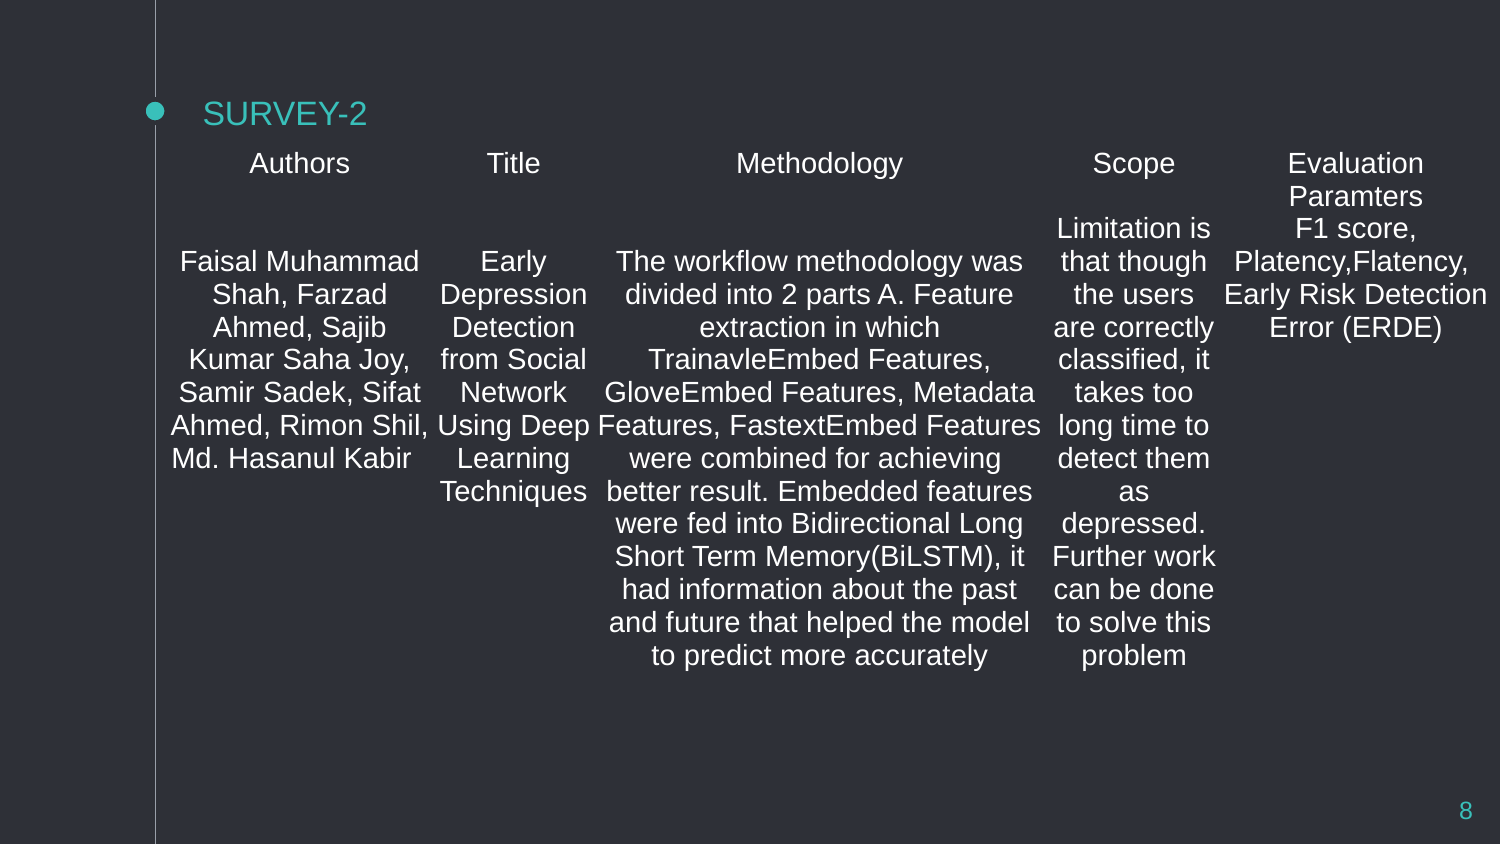

# SURVEY-2
| Authors | Title | Methodology | Scope | Evaluation Paramters |
| --- | --- | --- | --- | --- |
| Faisal Muhammad Shah, Farzad Ahmed, Sajib Kumar Saha Joy, Samir Sadek, Sifat Ahmed, Rimon Shil, Md. Hasanul Kabir | Early Depression Detection from Social Network Using Deep Learning Techniques | The workflow methodology was divided into 2 parts A. Feature extraction in which TrainavleEmbed Features, GloveEmbed Features, Metadata Features, FastextEmbed Features were combined for achieving better result. Embedded features were fed into Bidirectional Long Short Term Memory(BiLSTM), it had information about the past and future that helped the model to predict more accurately | Limitation is that though the users are correctly classified, it takes too long time to detect them as depressed. Further work can be done to solve this problem | F1 score, Platency,Flatency, Early Risk Detection Error (ERDE) |
8